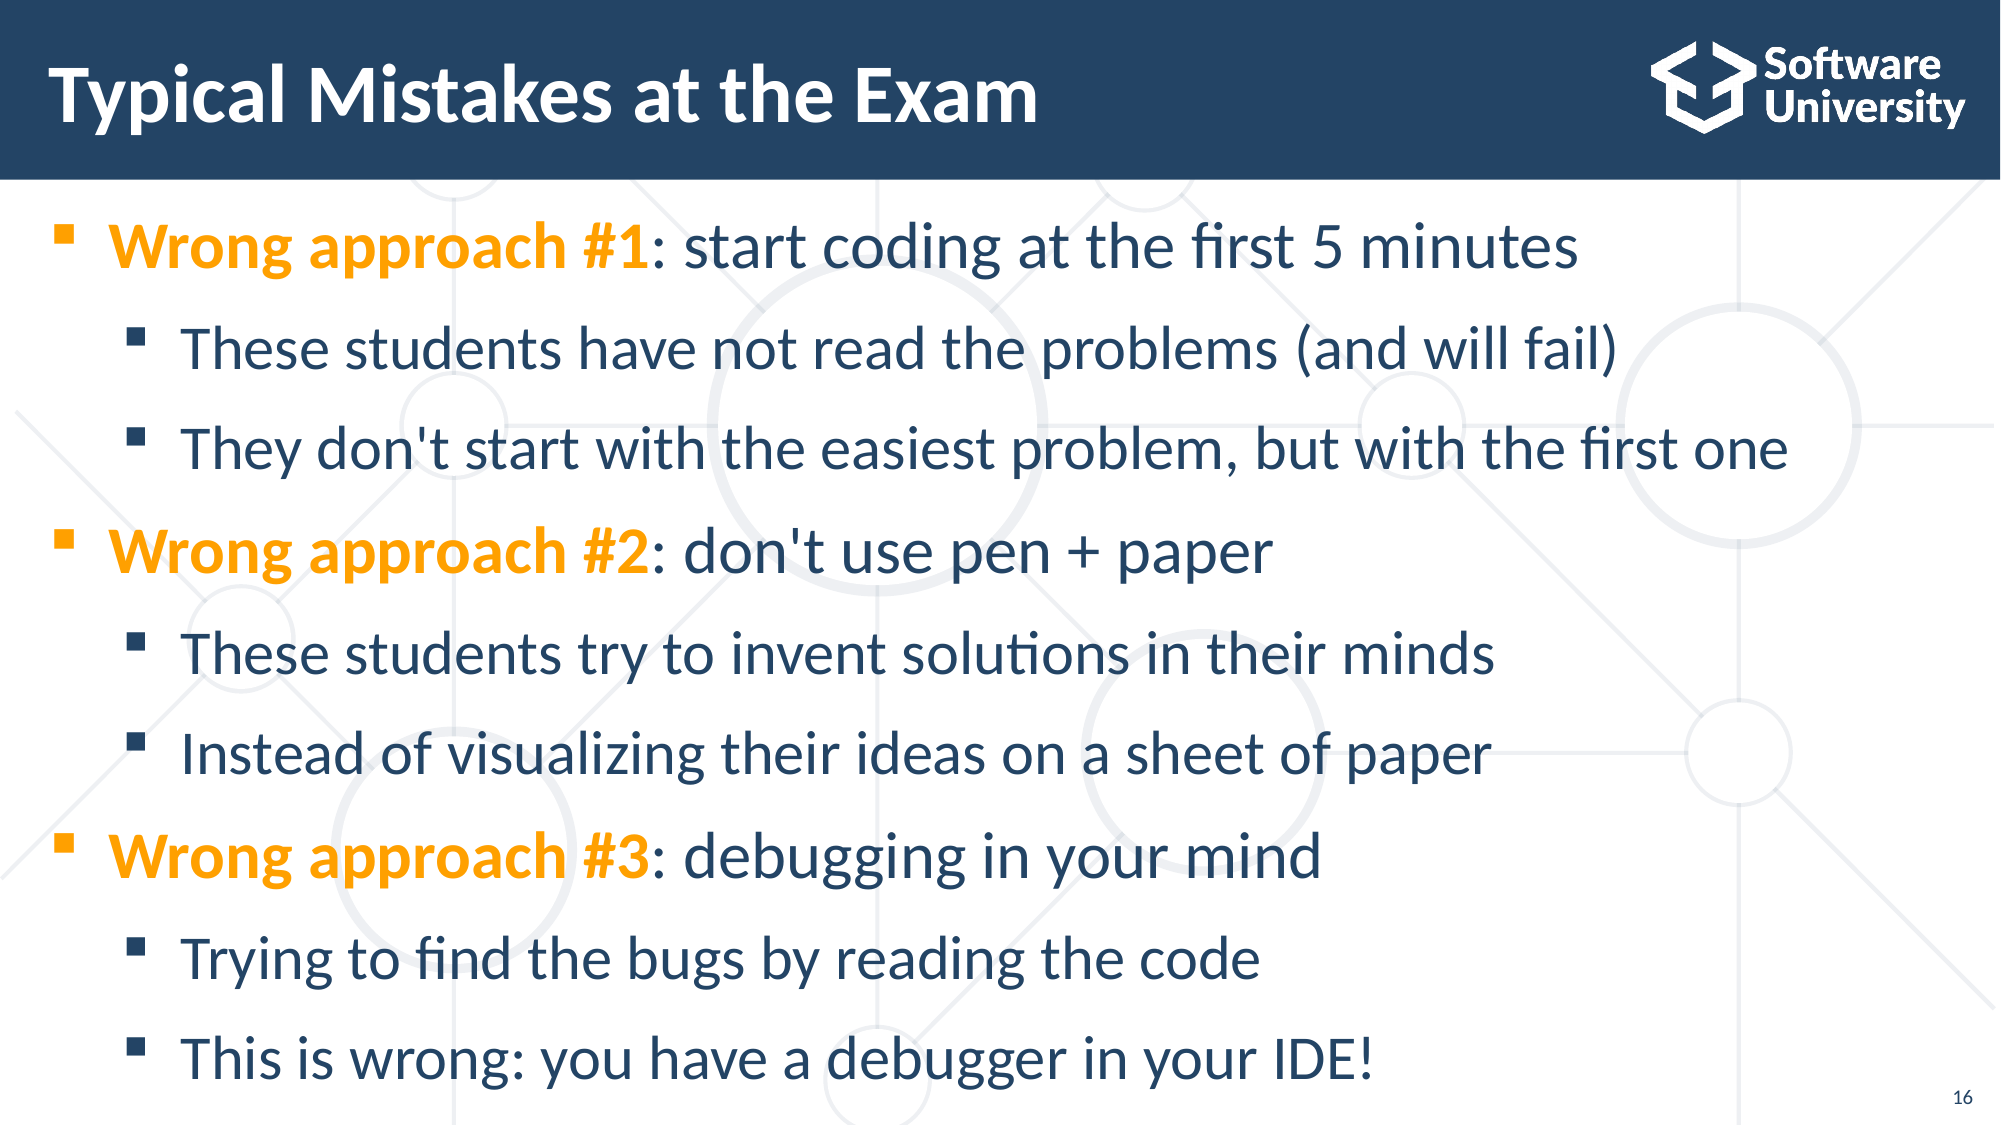

# Typical Mistakes at the Exam
Wrong approach #1: start coding at the first 5 minutes
These students have not read the problems (and will fail)
They don't start with the easiest problem, but with the first one
Wrong approach #2: don't use pen + paper
These students try to invent solutions in their minds
Instead of visualizing their ideas on a sheet of paper
Wrong approach #3: debugging in your mind
Trying to find the bugs by reading the code
This is wrong: you have a debugger in your IDE!
16